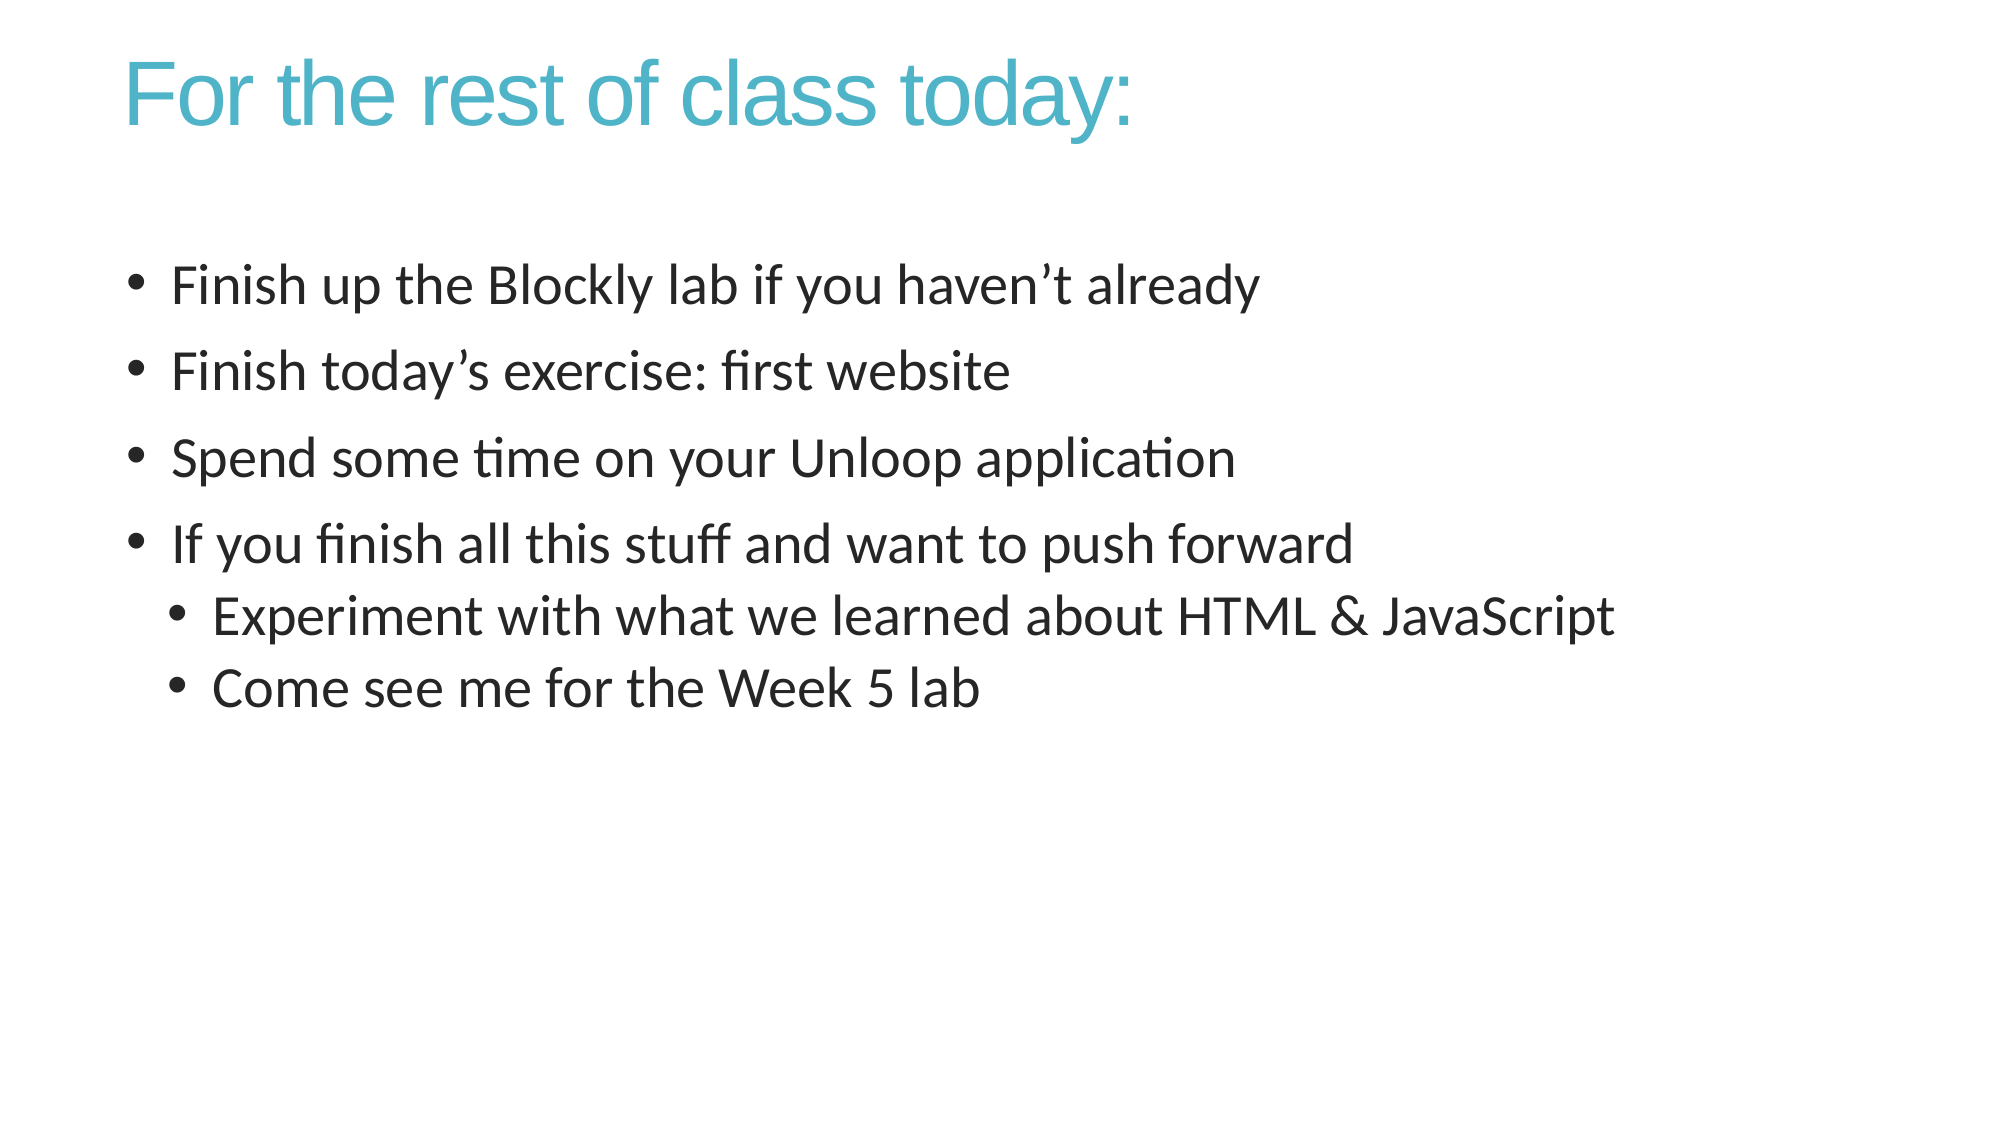

# For the rest of class today:
Finish up the Blockly lab if you haven’t already
Finish today’s exercise: first website
Spend some time on your Unloop application
If you finish all this stuff and want to push forward
Experiment with what we learned about HTML & JavaScript
Come see me for the Week 5 lab